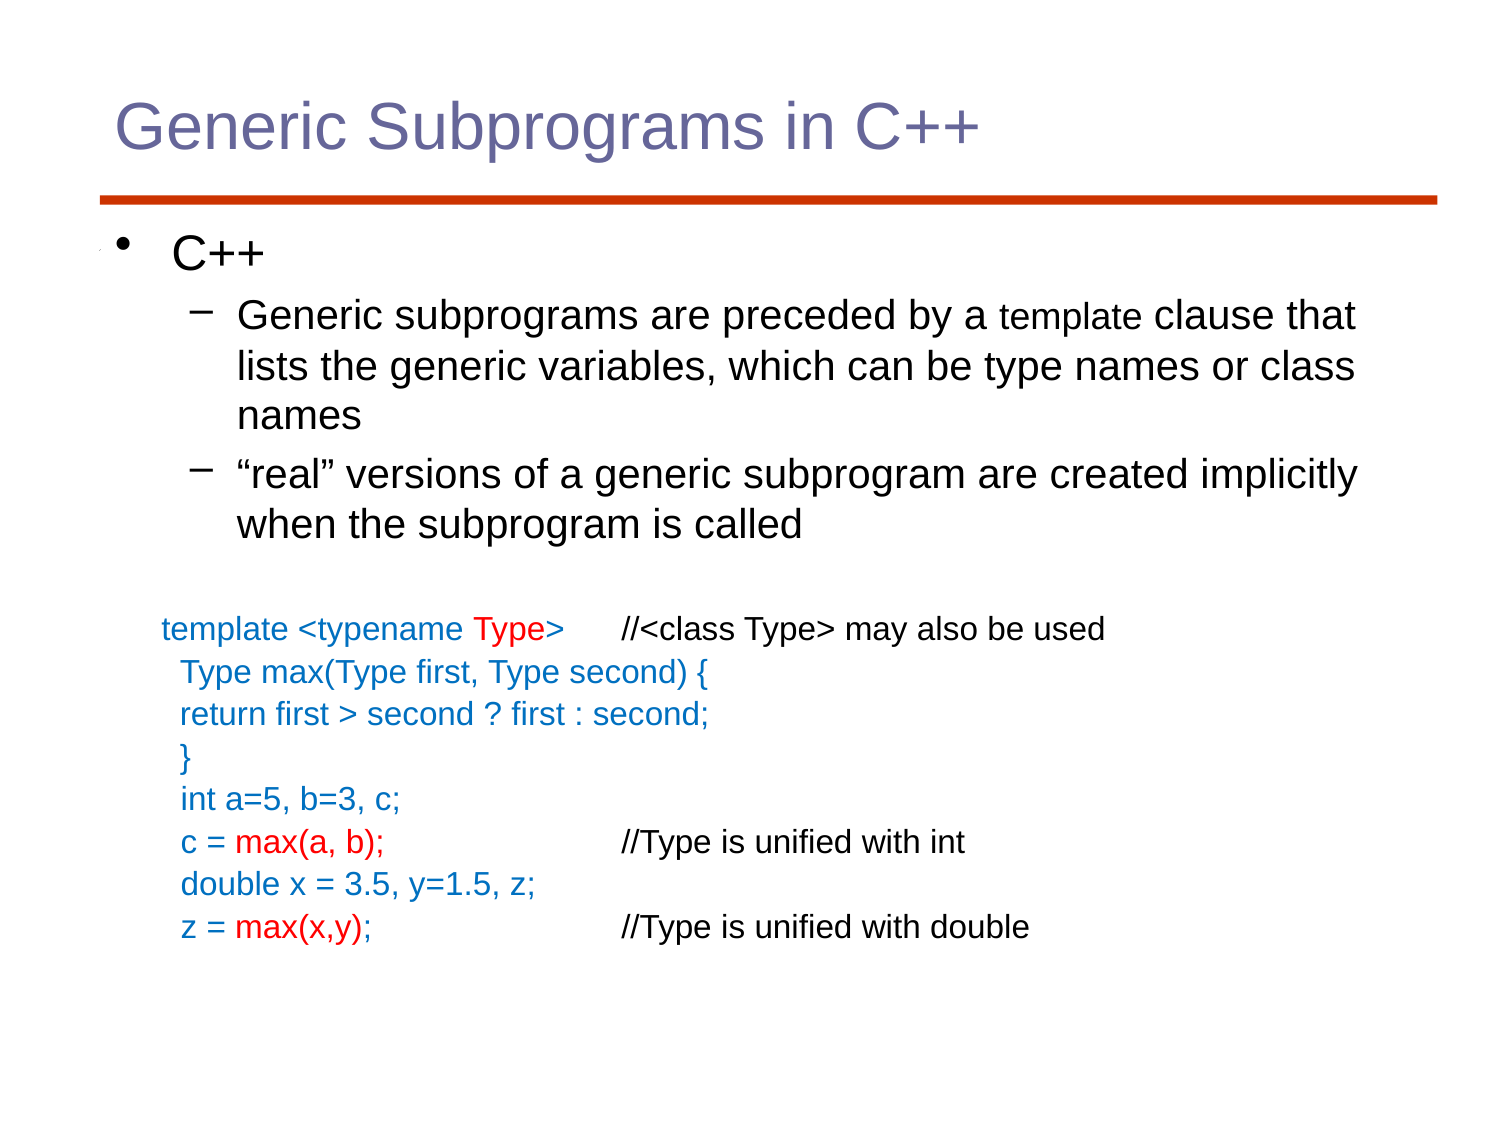

# Generic Subprograms in C++
C++
Generic subprograms are preceded by a template clause that lists the generic variables, which can be type names or class names
“real” versions of a generic subprogram are created implicitly when the subprogram is called

     template <typename Type>	//<class Type> may also be used
       Type max(Type first, Type second) {
       return first > second ? first : second;
       }
	 int a=5, b=3, c;
	 c = max(a, b);		//Type is unified with int
	 double x = 3.5, y=1.5, z;
	 z = max(x,y);		//Type is unified with double